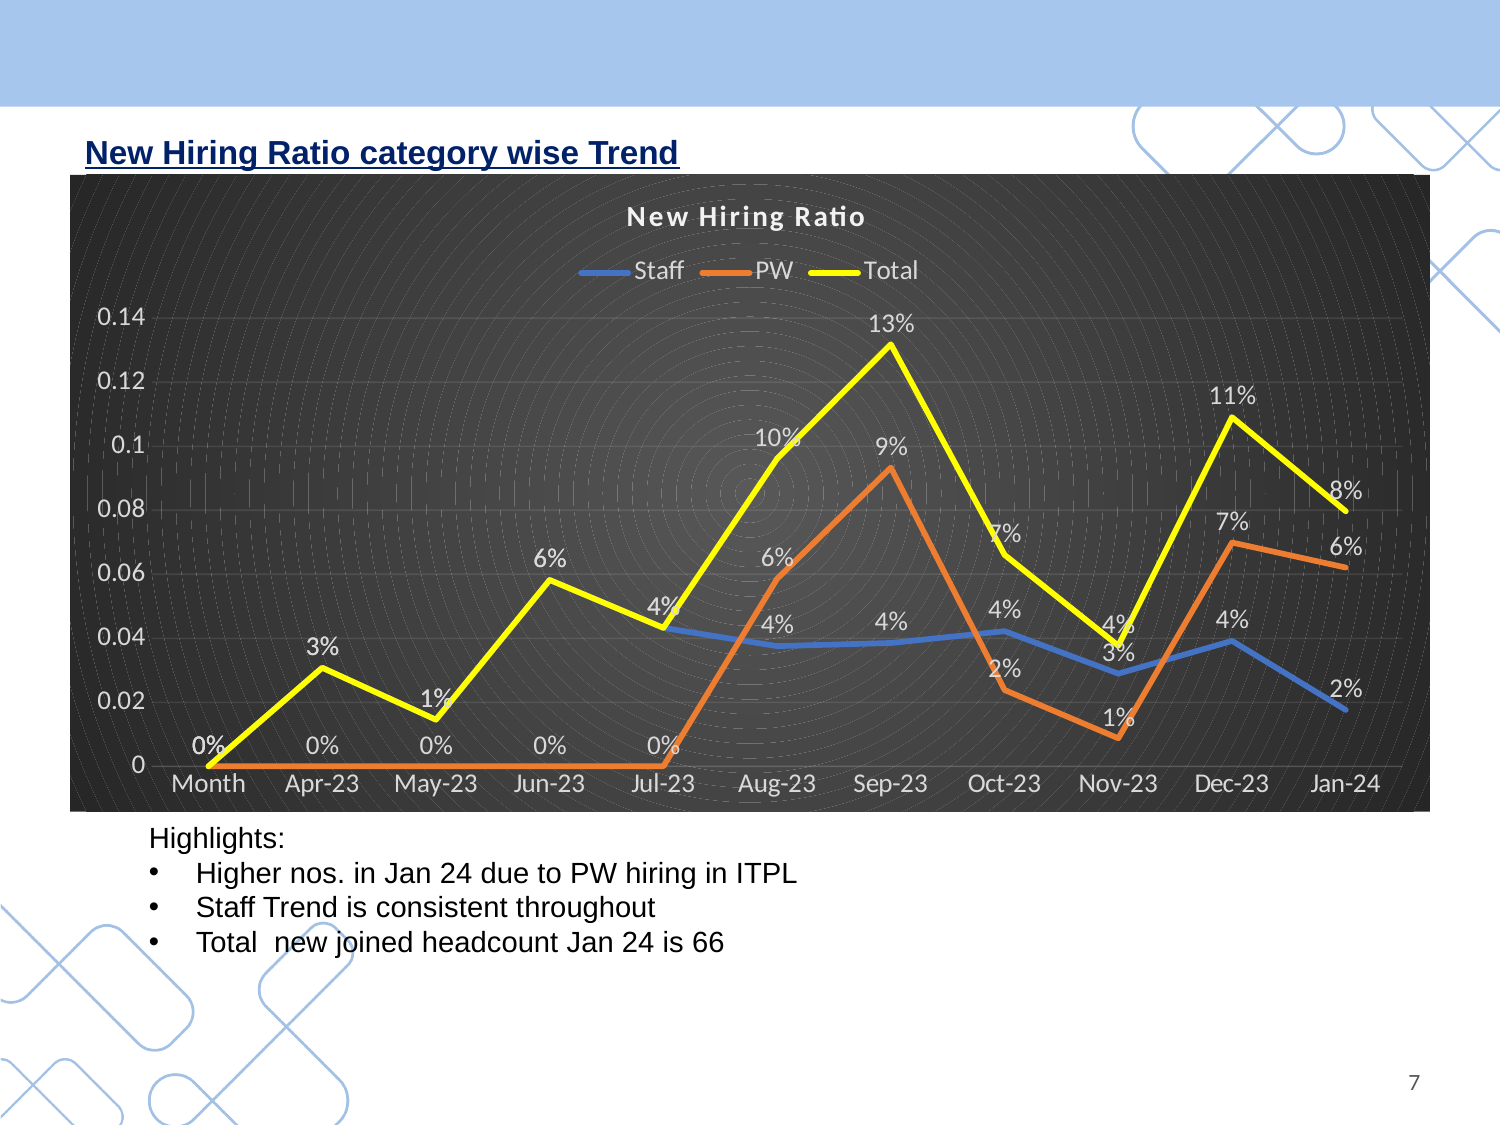

New Hiring Ratio category wise Trend

### Chart: New Hiring Ratio

| Category |  |  |  |
|---|---|---|---|
| Month | 0.0 | 0.0 | 0.0 |
| Apr-23 | 0.030797101449275364 | 0.0 | 0.030797101449275364 |
| May-23 | 0.014545454545454545 | 0.0 | 0.014545454545454545 |
| Jun-23 | 0.0582010582010582 | 0.0 | 0.0582010582010582 |
| Jul-23 | 0.04325259515570934 | 0.0 | 0.04325259515570934 |
| Aug-23 | 0.03754266211604096 | 0.058577405857740586 | 0.09612006797378154 |
| Sep-23 | 0.038525963149078725 | 0.09335038363171355 | 0.13187634678079227 |
| Oct-23 | 0.04220779220779221 | 0.02383939774153074 | 0.06604718994932295 |
| Nov-23 | 0.028938906752411574 | 0.008728179551122194 | 0.03766708630353377 |
| Dec-23 | 0.03918495297805643 | 0.06990521327014218 | 0.10909016624819862 |
| Jan-24 | 0.0176 | 0.062076749435665914 | 0.07967674943566591 |
Highlights:
Higher nos. in Jan 24 due to PW hiring in ITPL
Staff Trend is consistent throughout
Total  new joined headcount Jan 24 is 66

7